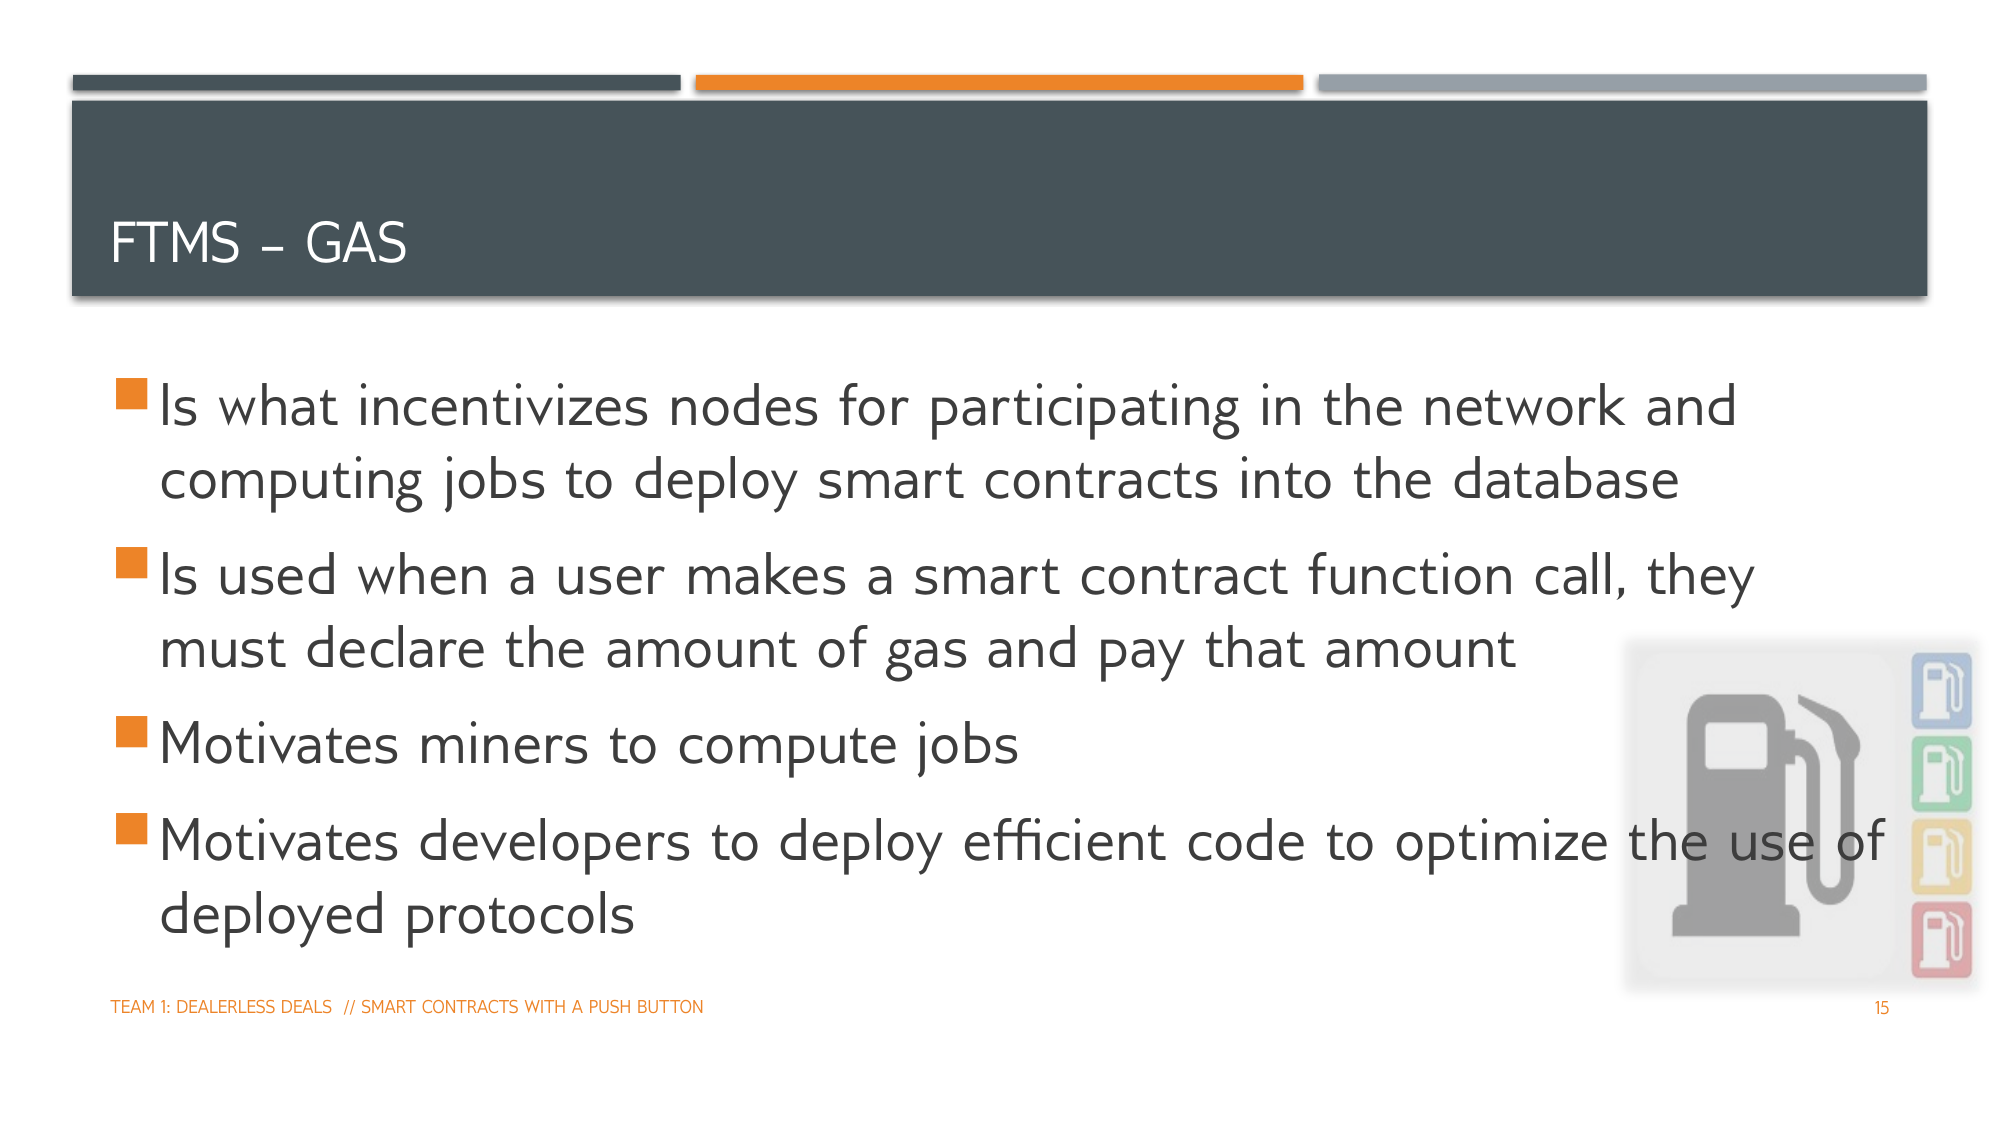

# FTMS – Gas
Is what incentivizes nodes for participating in the network and computing jobs to deploy smart contracts into the database
Is used when a user makes a smart contract function call, they must declare the amount of gas and pay that amount
Motivates miners to compute jobs
Motivates developers to deploy efficient code to optimize the use of deployed protocols

TEAM 1: Dealerless Deals  // Smart Contracts with a Push Button
15